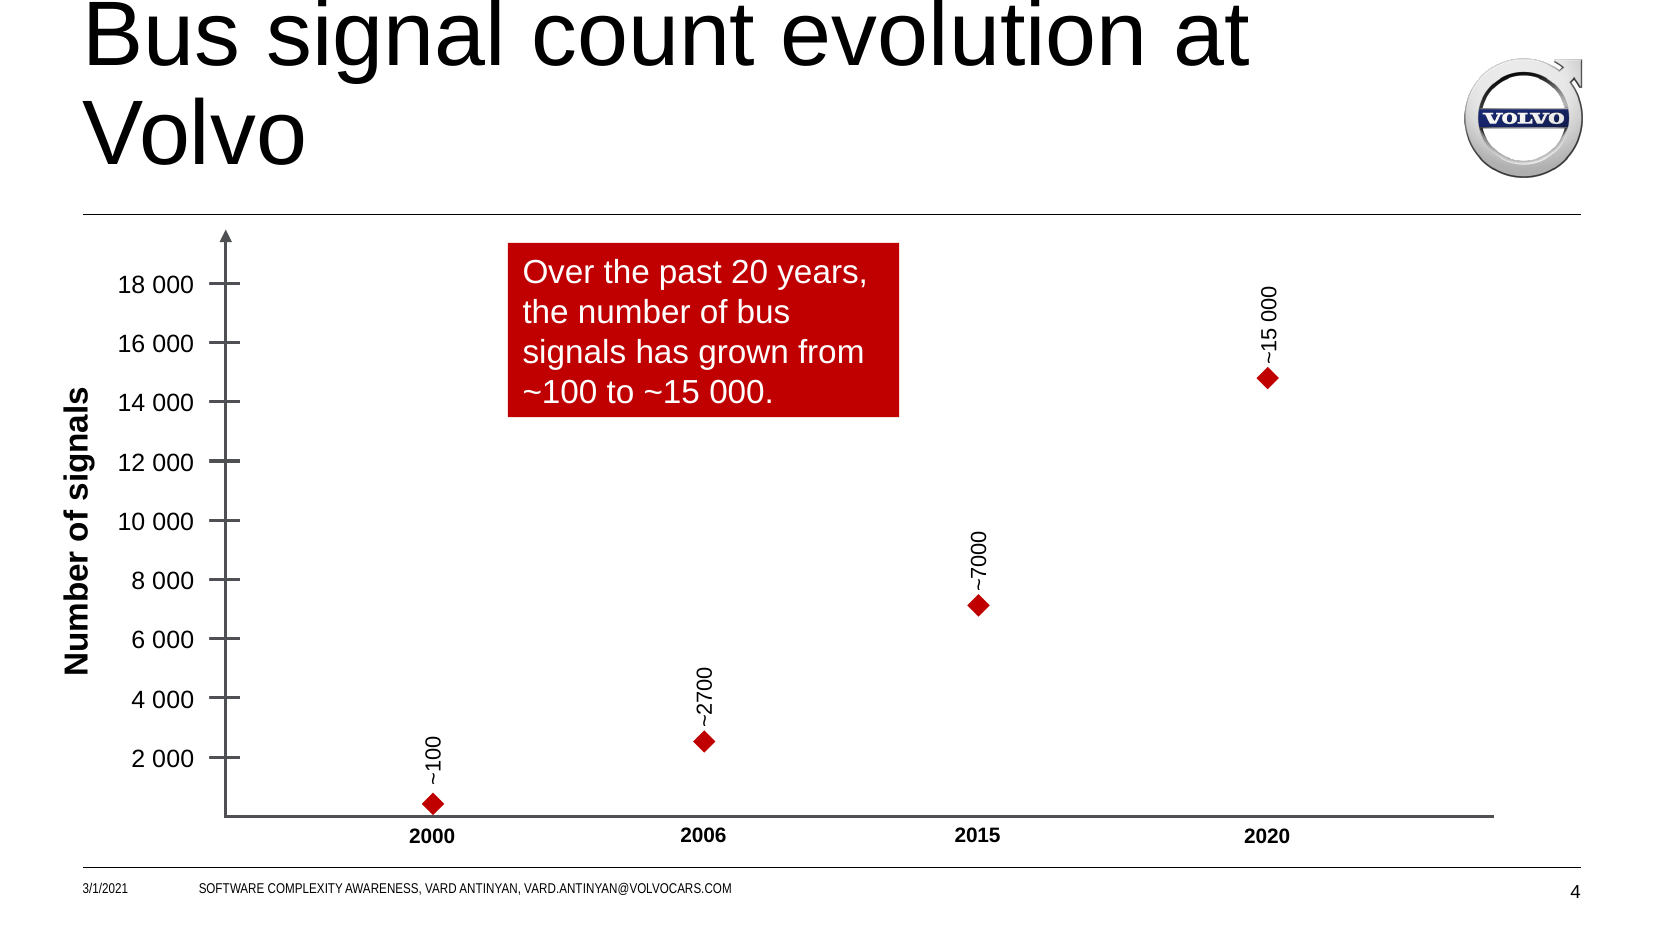

# Bus signal count evolution at Volvo

Over the past 20 years, the number of bus signals has grown from ~100 to ~15 000.
18 000
~15 000

2020
16 000
14 000
12 000
10 000
Number of signals
~7000

2015
8 000
6 000
~2700

2006
4 000
~100

2000
2 000
3/1/2021
Software Complexity Awareness, Vard Antinyan, vard.antinyan@volvocars.com
4